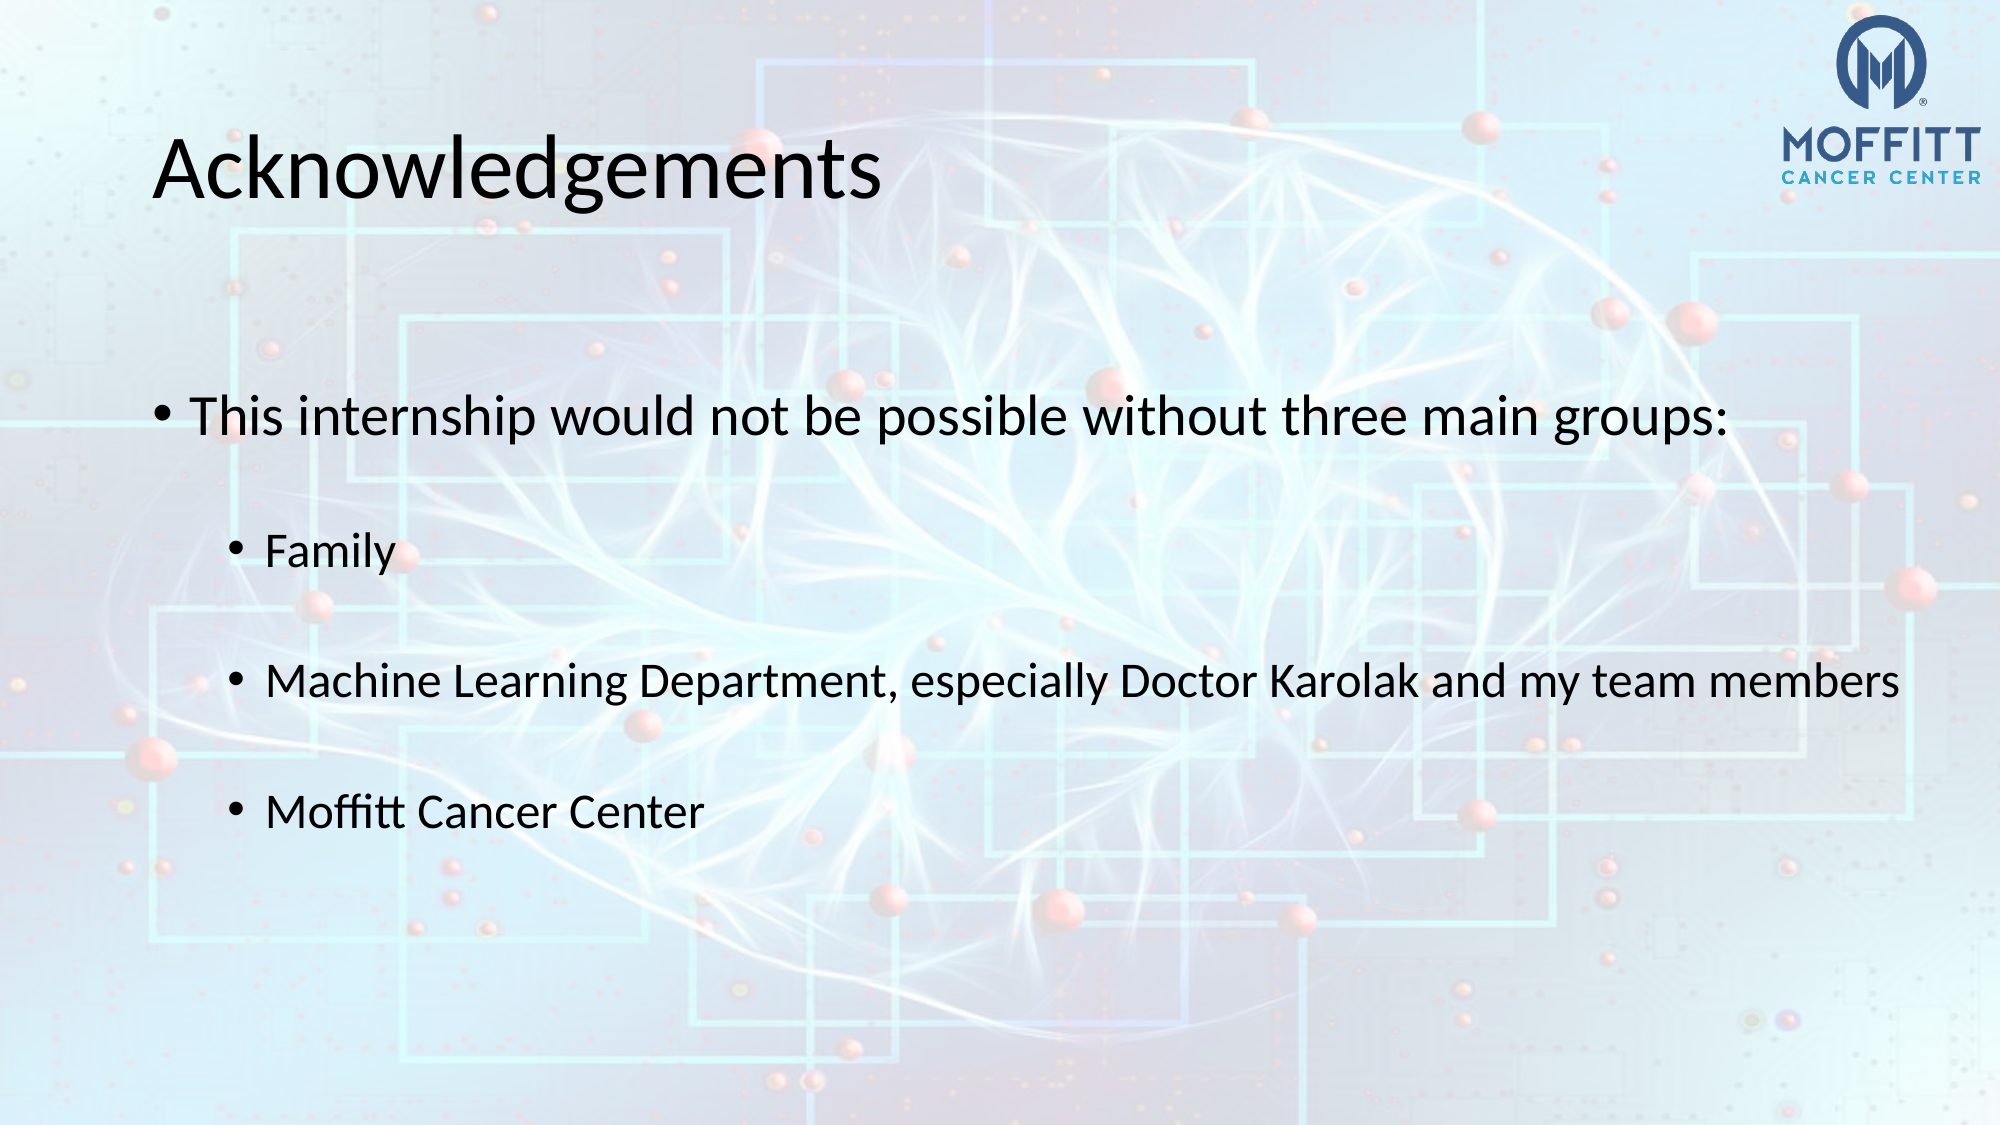

# Acknowledgements
This internship would not be possible without three main groups:
Family
Machine Learning Department, especially Doctor Karolak and my team members
Moffitt Cancer Center